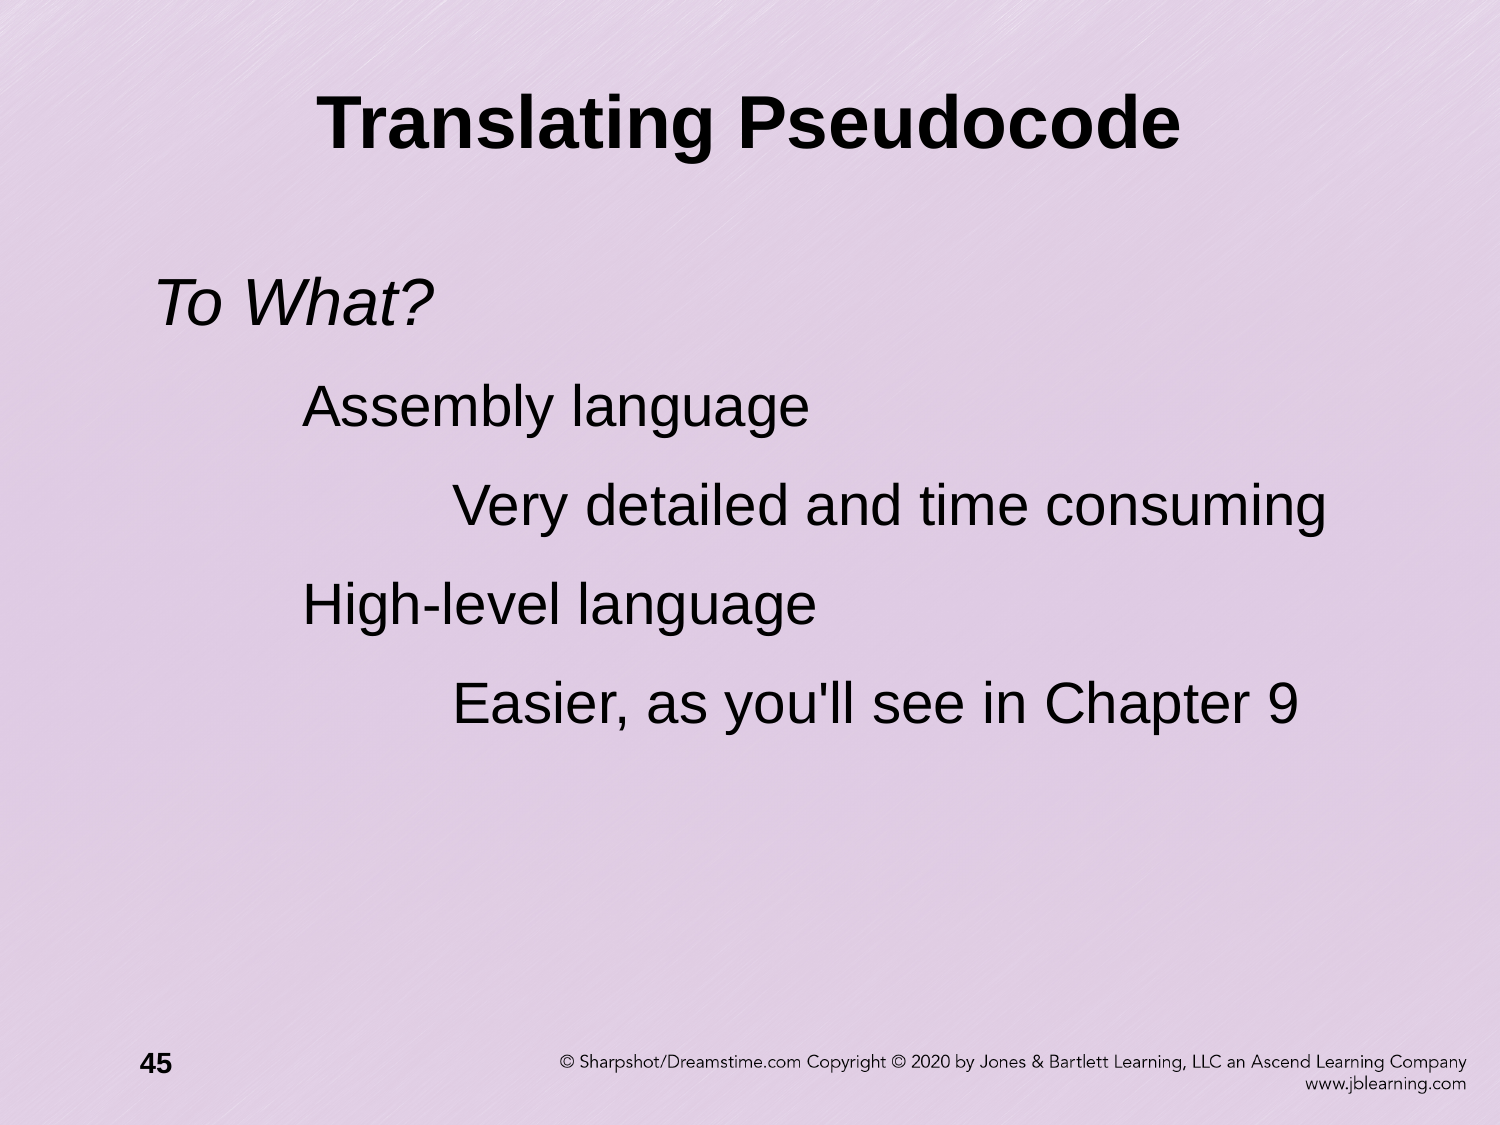

Translating Pseudocode
To What?
	Assembly language
		Very detailed and time consuming
	High-level language
		Easier, as you'll see in Chapter 9

45